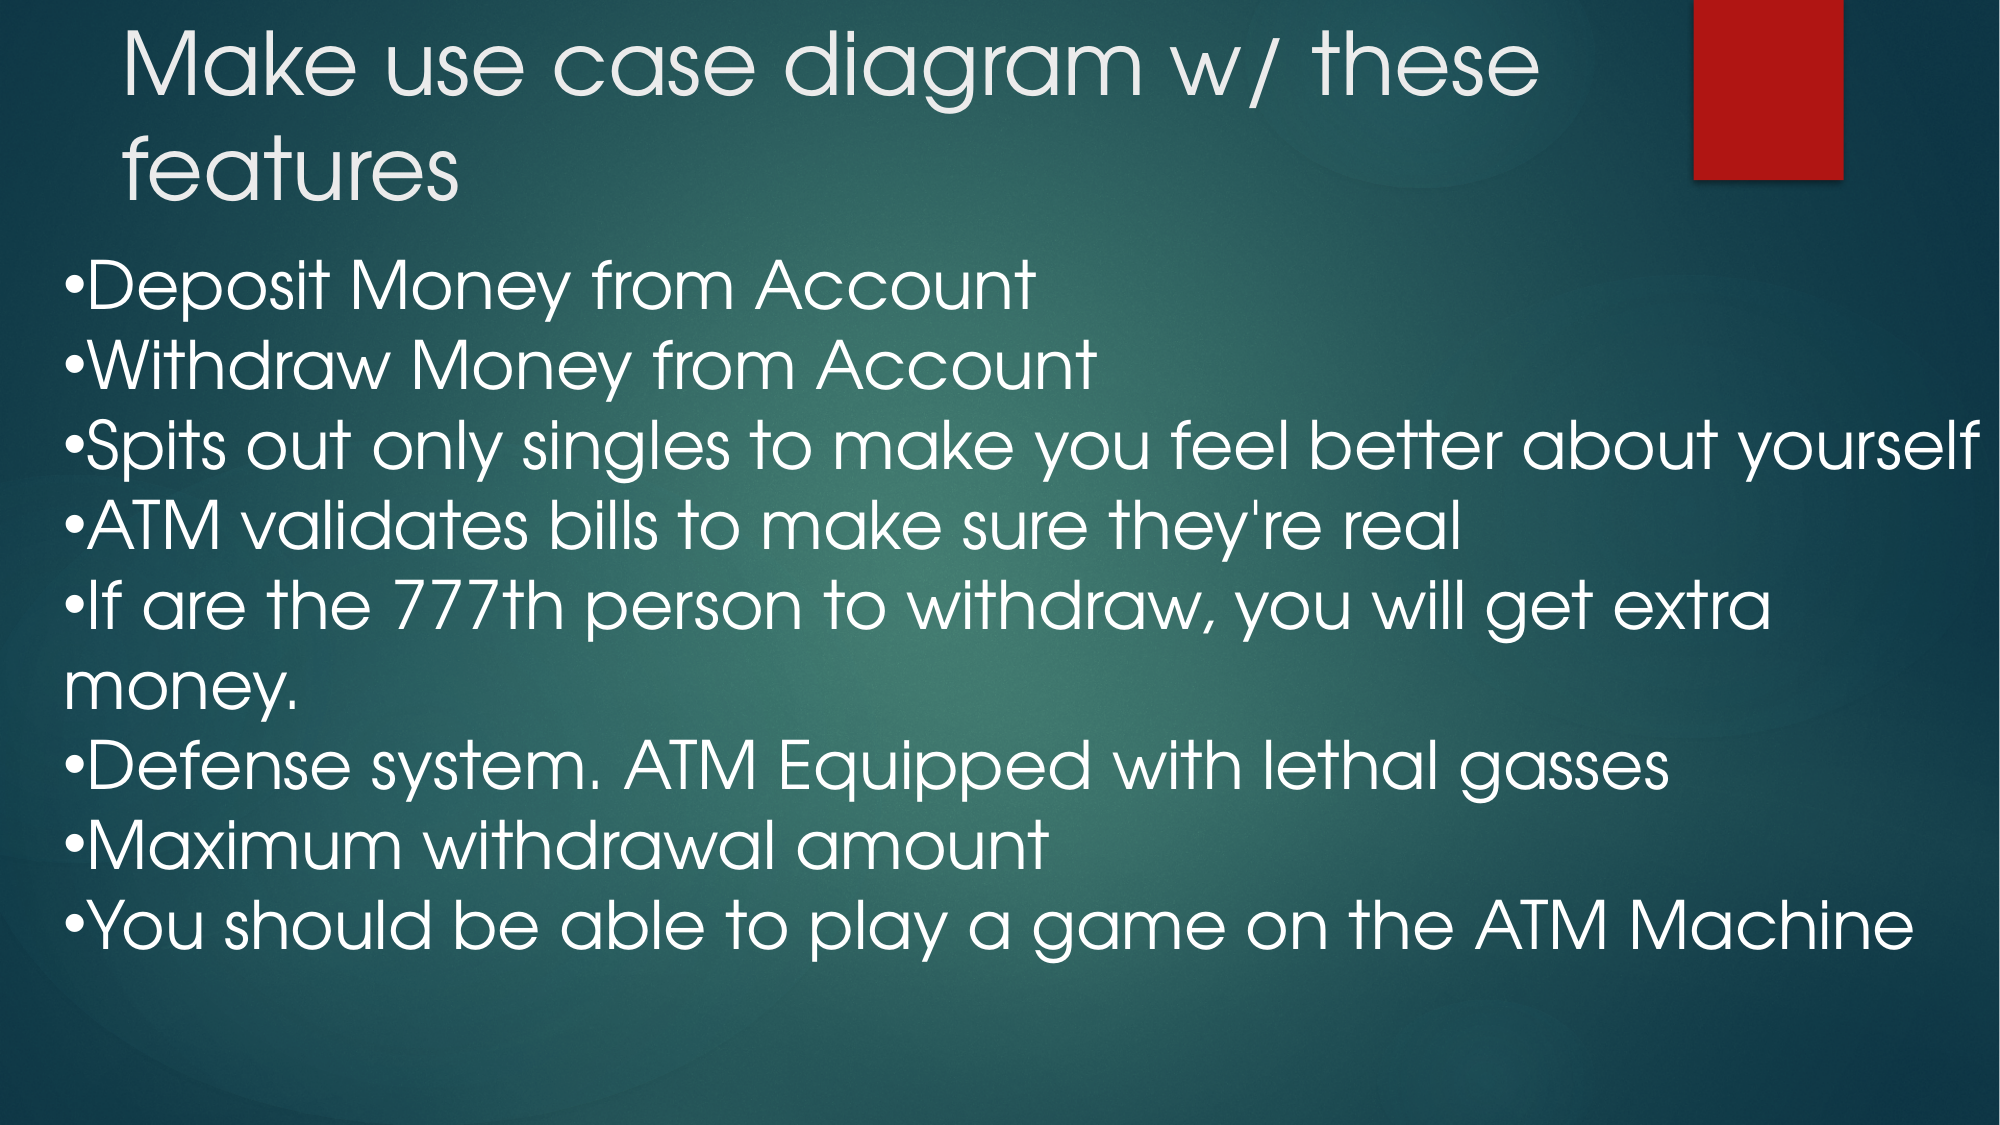

# Make use case diagram w/ these features
Deposit Money from Account
Withdraw Money from Account
Spits out only singles to make you feel better about yourself
ATM validates bills to make sure they're real
If are the 777th person to withdraw, you will get extra money.
Defense system. ATM Equipped with lethal gasses
Maximum withdrawal amount
You should be able to play a game on the ATM Machine